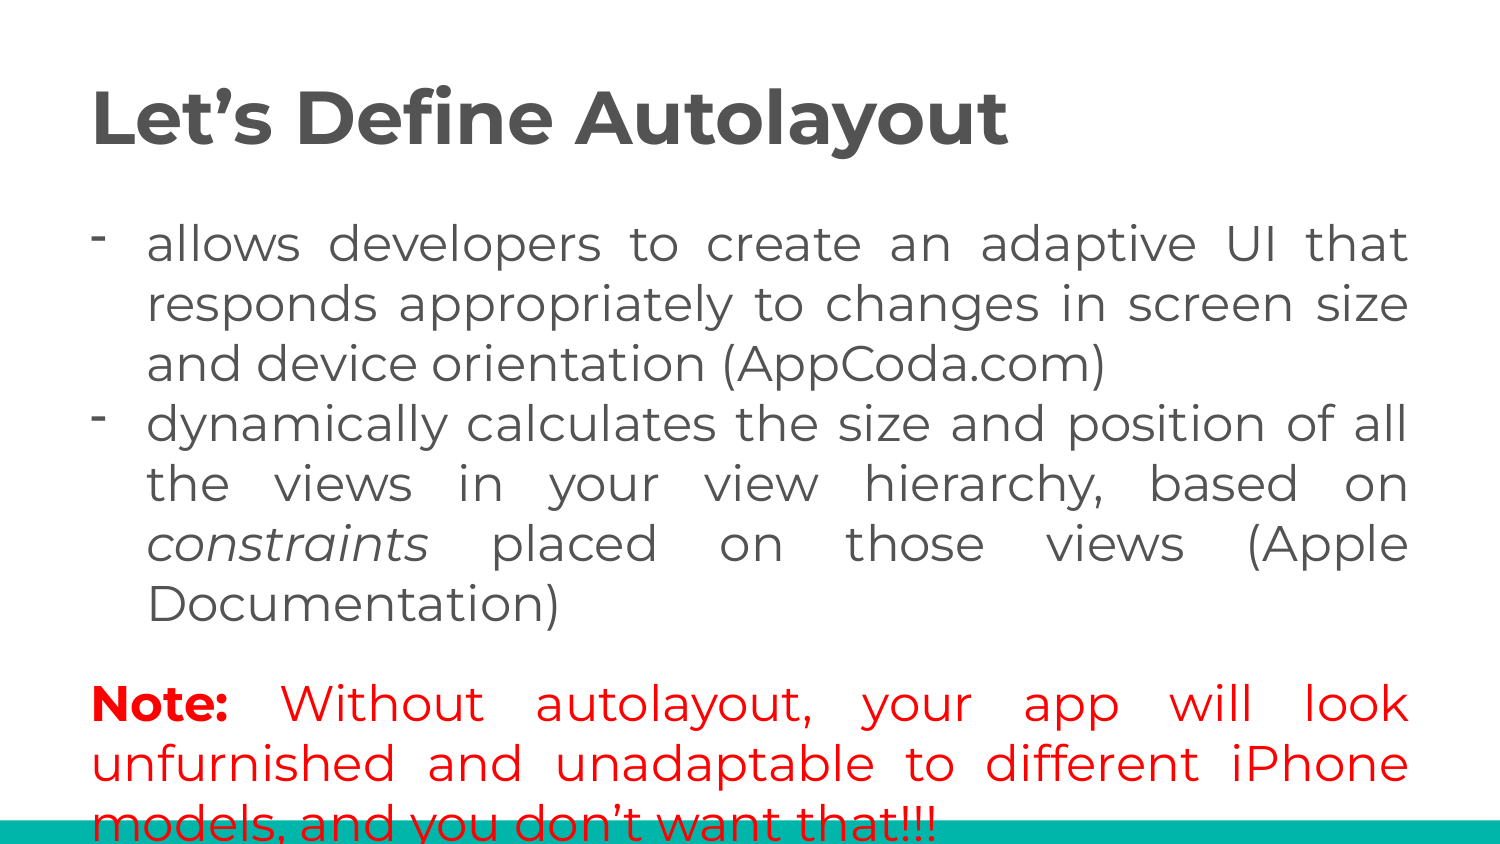

# Let’s Define Autolayout
allows developers to create an adaptive UI that responds appropriately to changes in screen size and device orientation (AppCoda.com)
dynamically calculates the size and position of all the views in your view hierarchy, based on constraints placed on those views (Apple Documentation)

Note: Without autolayout, your app will look unfurnished and unadaptable to different iPhone models, and you don’t want that!!!